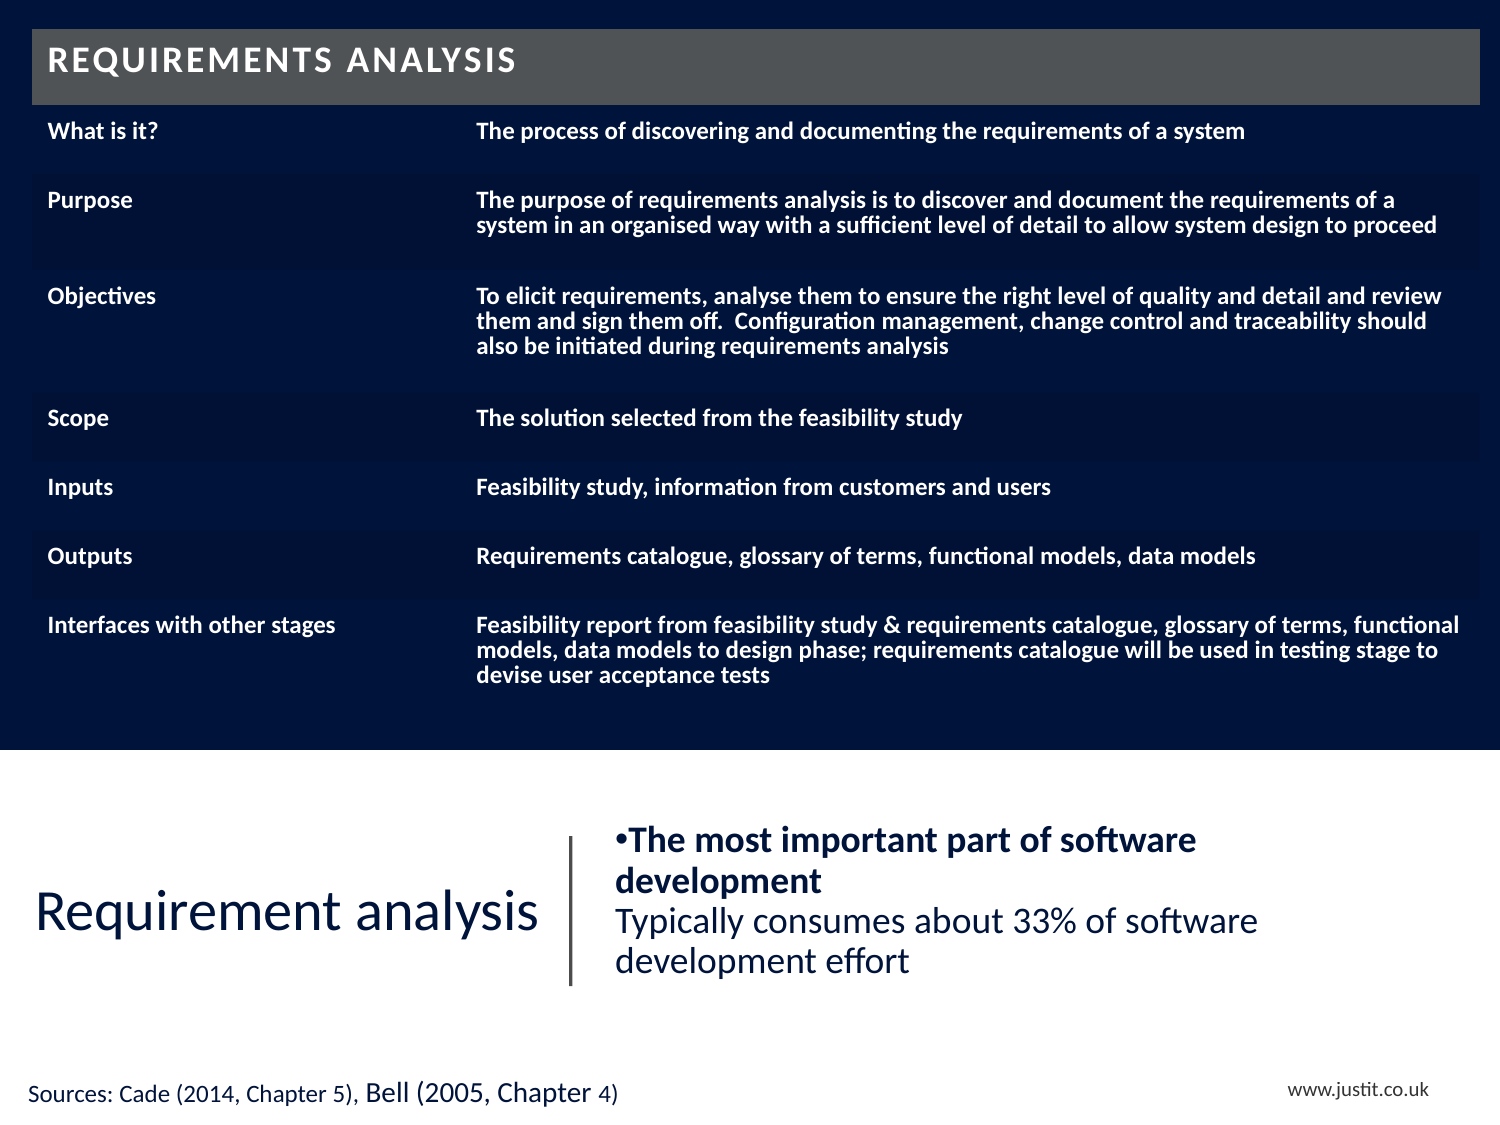

| Requirements analysis |  |
| --- | --- |
| What is it? | The process of discovering and documenting the requirements of a system |
| Purpose | The purpose of requirements analysis is to discover and document the requirements of a system in an organised way with a sufficient level of detail to allow system design to proceed |
| Objectives | To elicit requirements, analyse them to ensure the right level of quality and detail and review them and sign them off. Configuration management, change control and traceability should also be initiated during requirements analysis |
| Scope | The solution selected from the feasibility study |
| Inputs | Feasibility study, information from customers and users |
| Outputs | Requirements catalogue, glossary of terms, functional models, data models |
| Interfaces with other stages | Feasibility report from feasibility study & requirements catalogue, glossary of terms, functional models, data models to design phase; requirements catalogue will be used in testing stage to devise user acceptance tests |

The most important part of software development
Typically consumes about 33% of software development effort
# Requirement analysis
www.justit.co.uk
Sources: Cade (2014, Chapter 5), Bell (2005, Chapter 4)